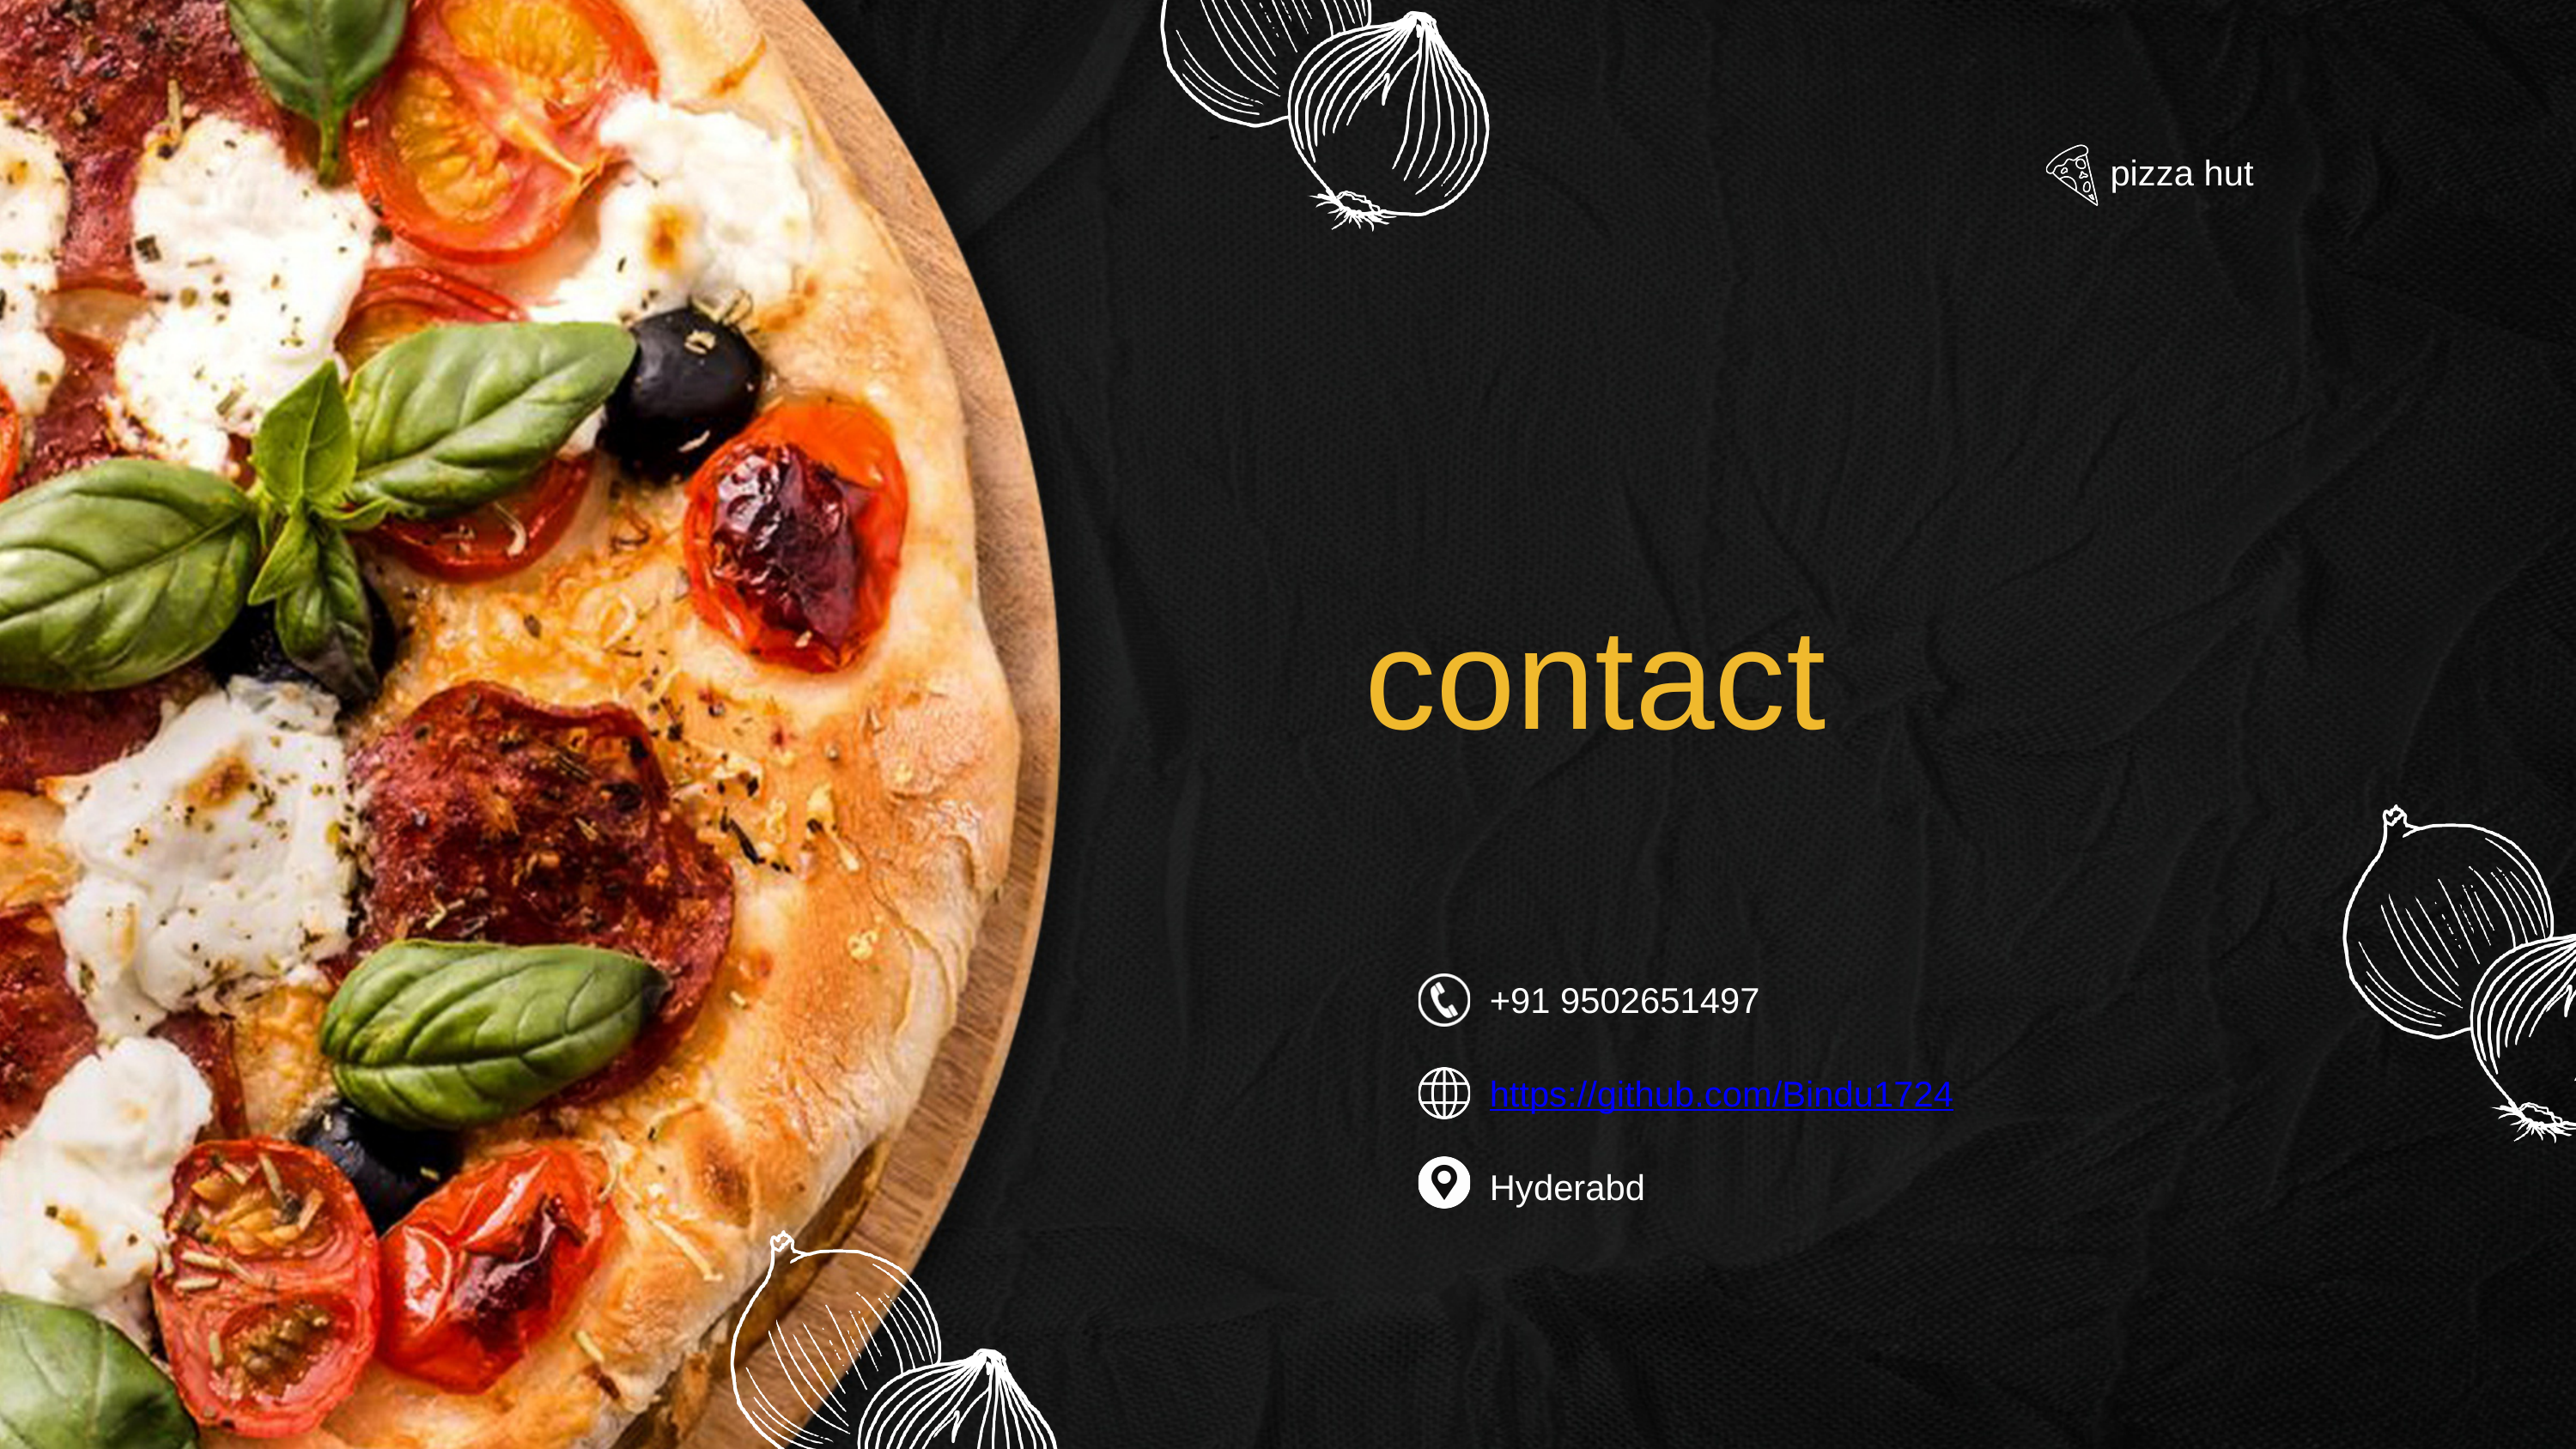

pizza hut
 contact

+91 9502651497

https://github.com/Bindu1724

Hyderabd